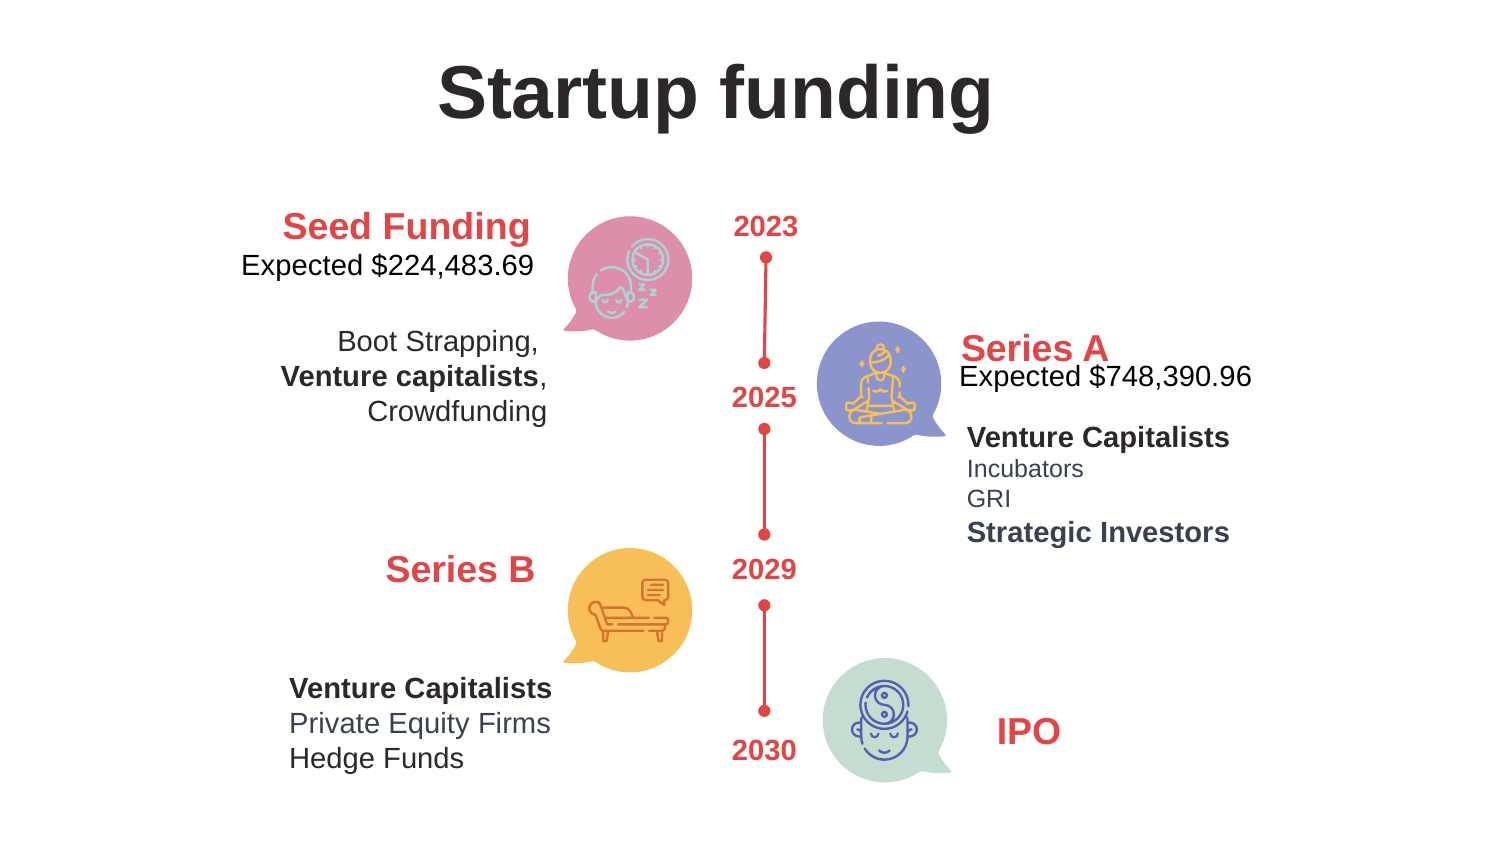

# Startup funding
2023
2025
2029
2030
Seed Funding

Boot Strapping,
Venture capitalists, Crowdfunding

Expected $224,483.69
Series A

Venture Capitalists
Incubators
GRI
Strategic Investors

Expected $748,390.96
Series B
Venture Capitalists
Private Equity Firms
Hedge Funds

IPO